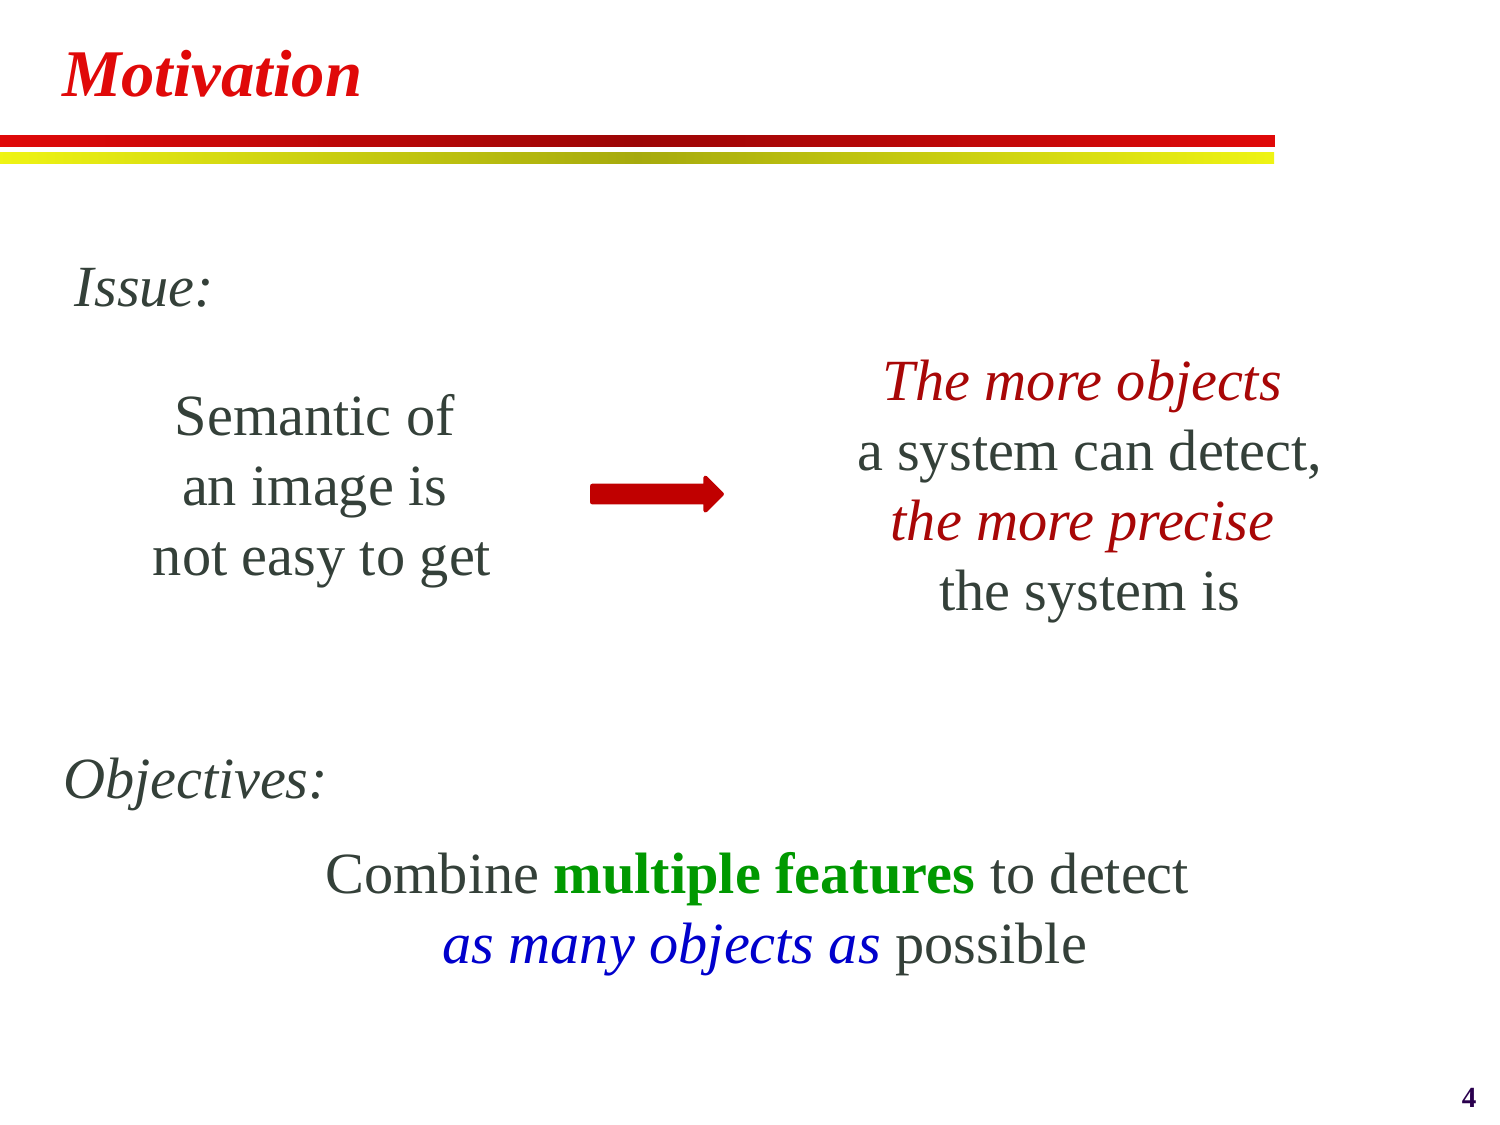

# Motivation
Issue:

The more objects
a system can detect, the more precise
the system is
Semantic of
an image is
not easy to get

Objectives:
Combine multiple features to detect
as many objects as possible
4